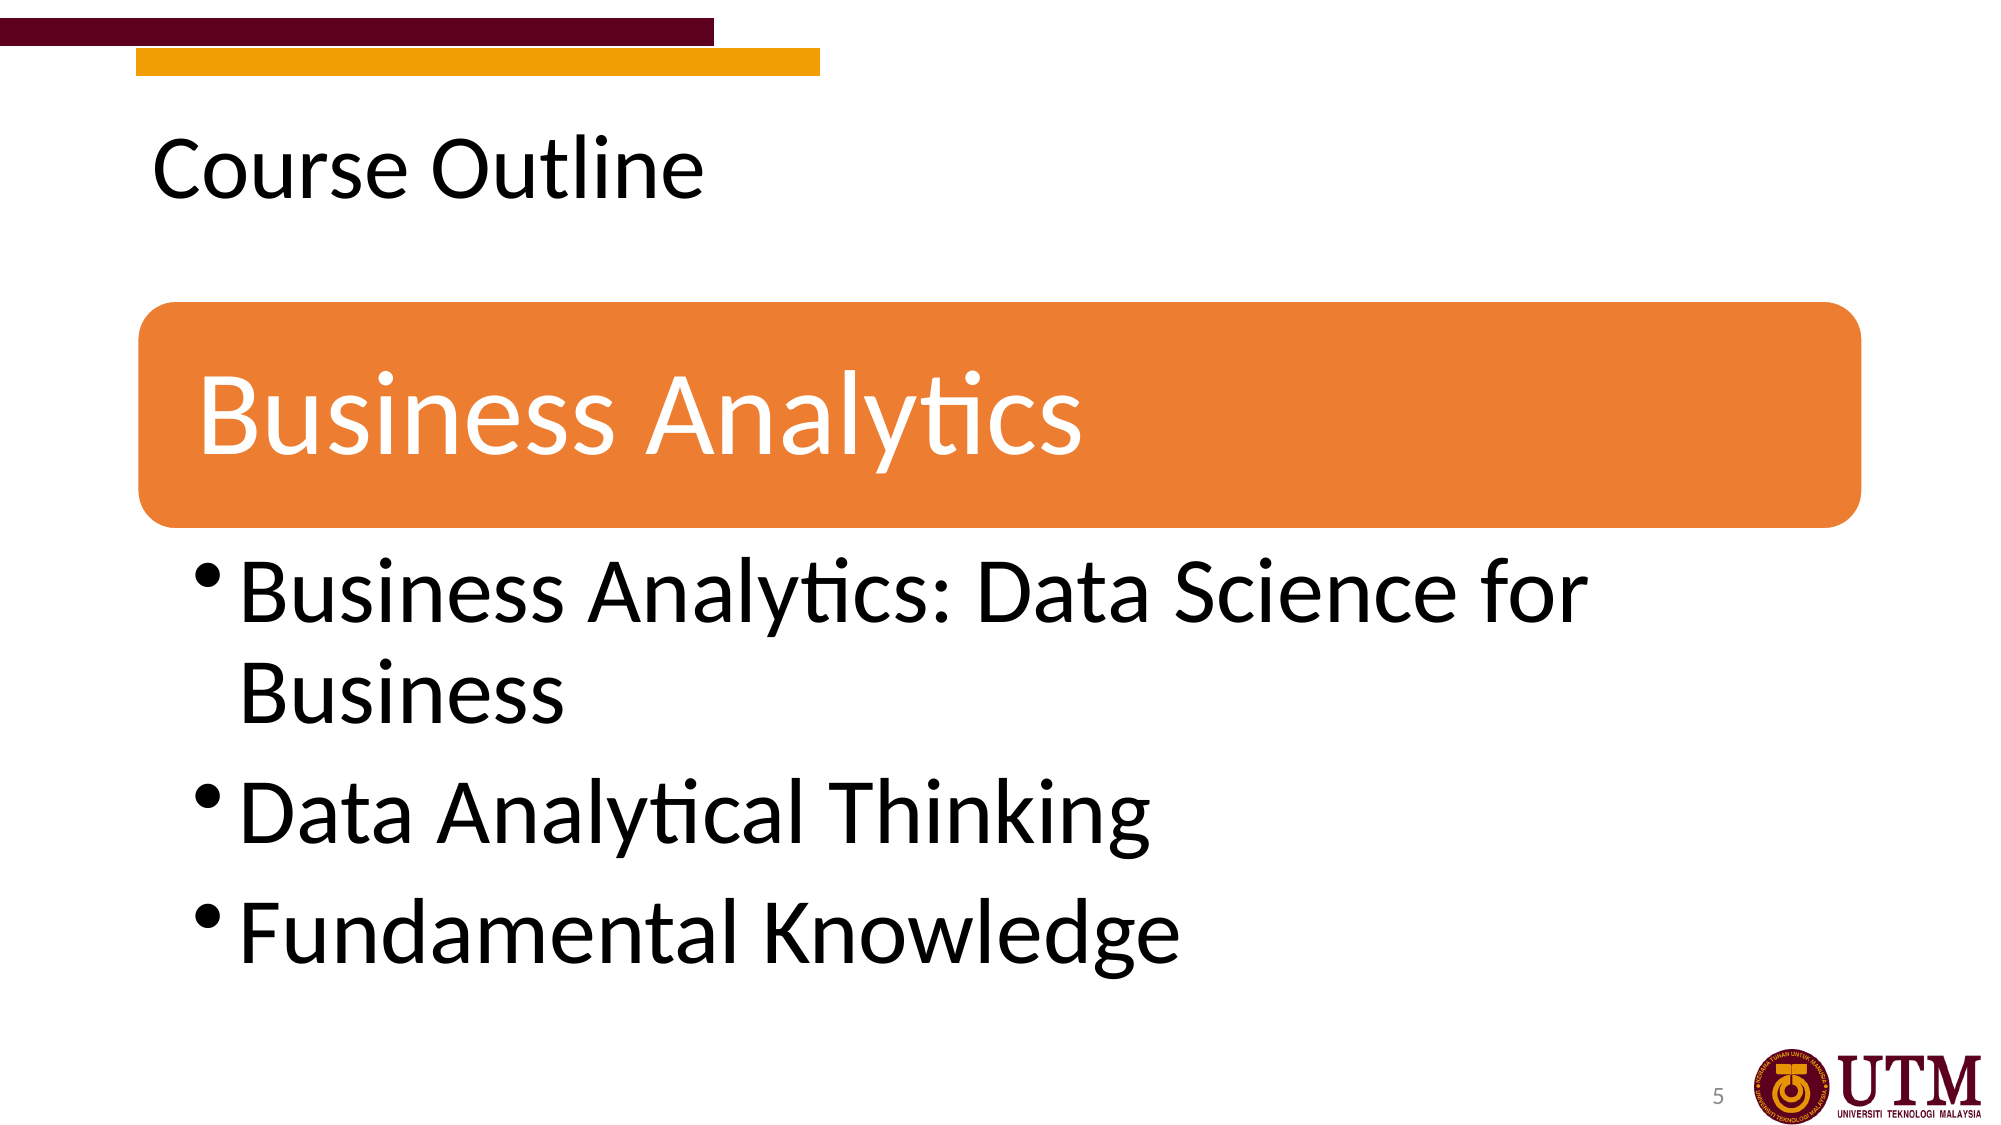

# Course Outline
Business Analytics
Business Analytics: Data Science for Business
Data Analytical Thinking
Fundamental Knowledge
5